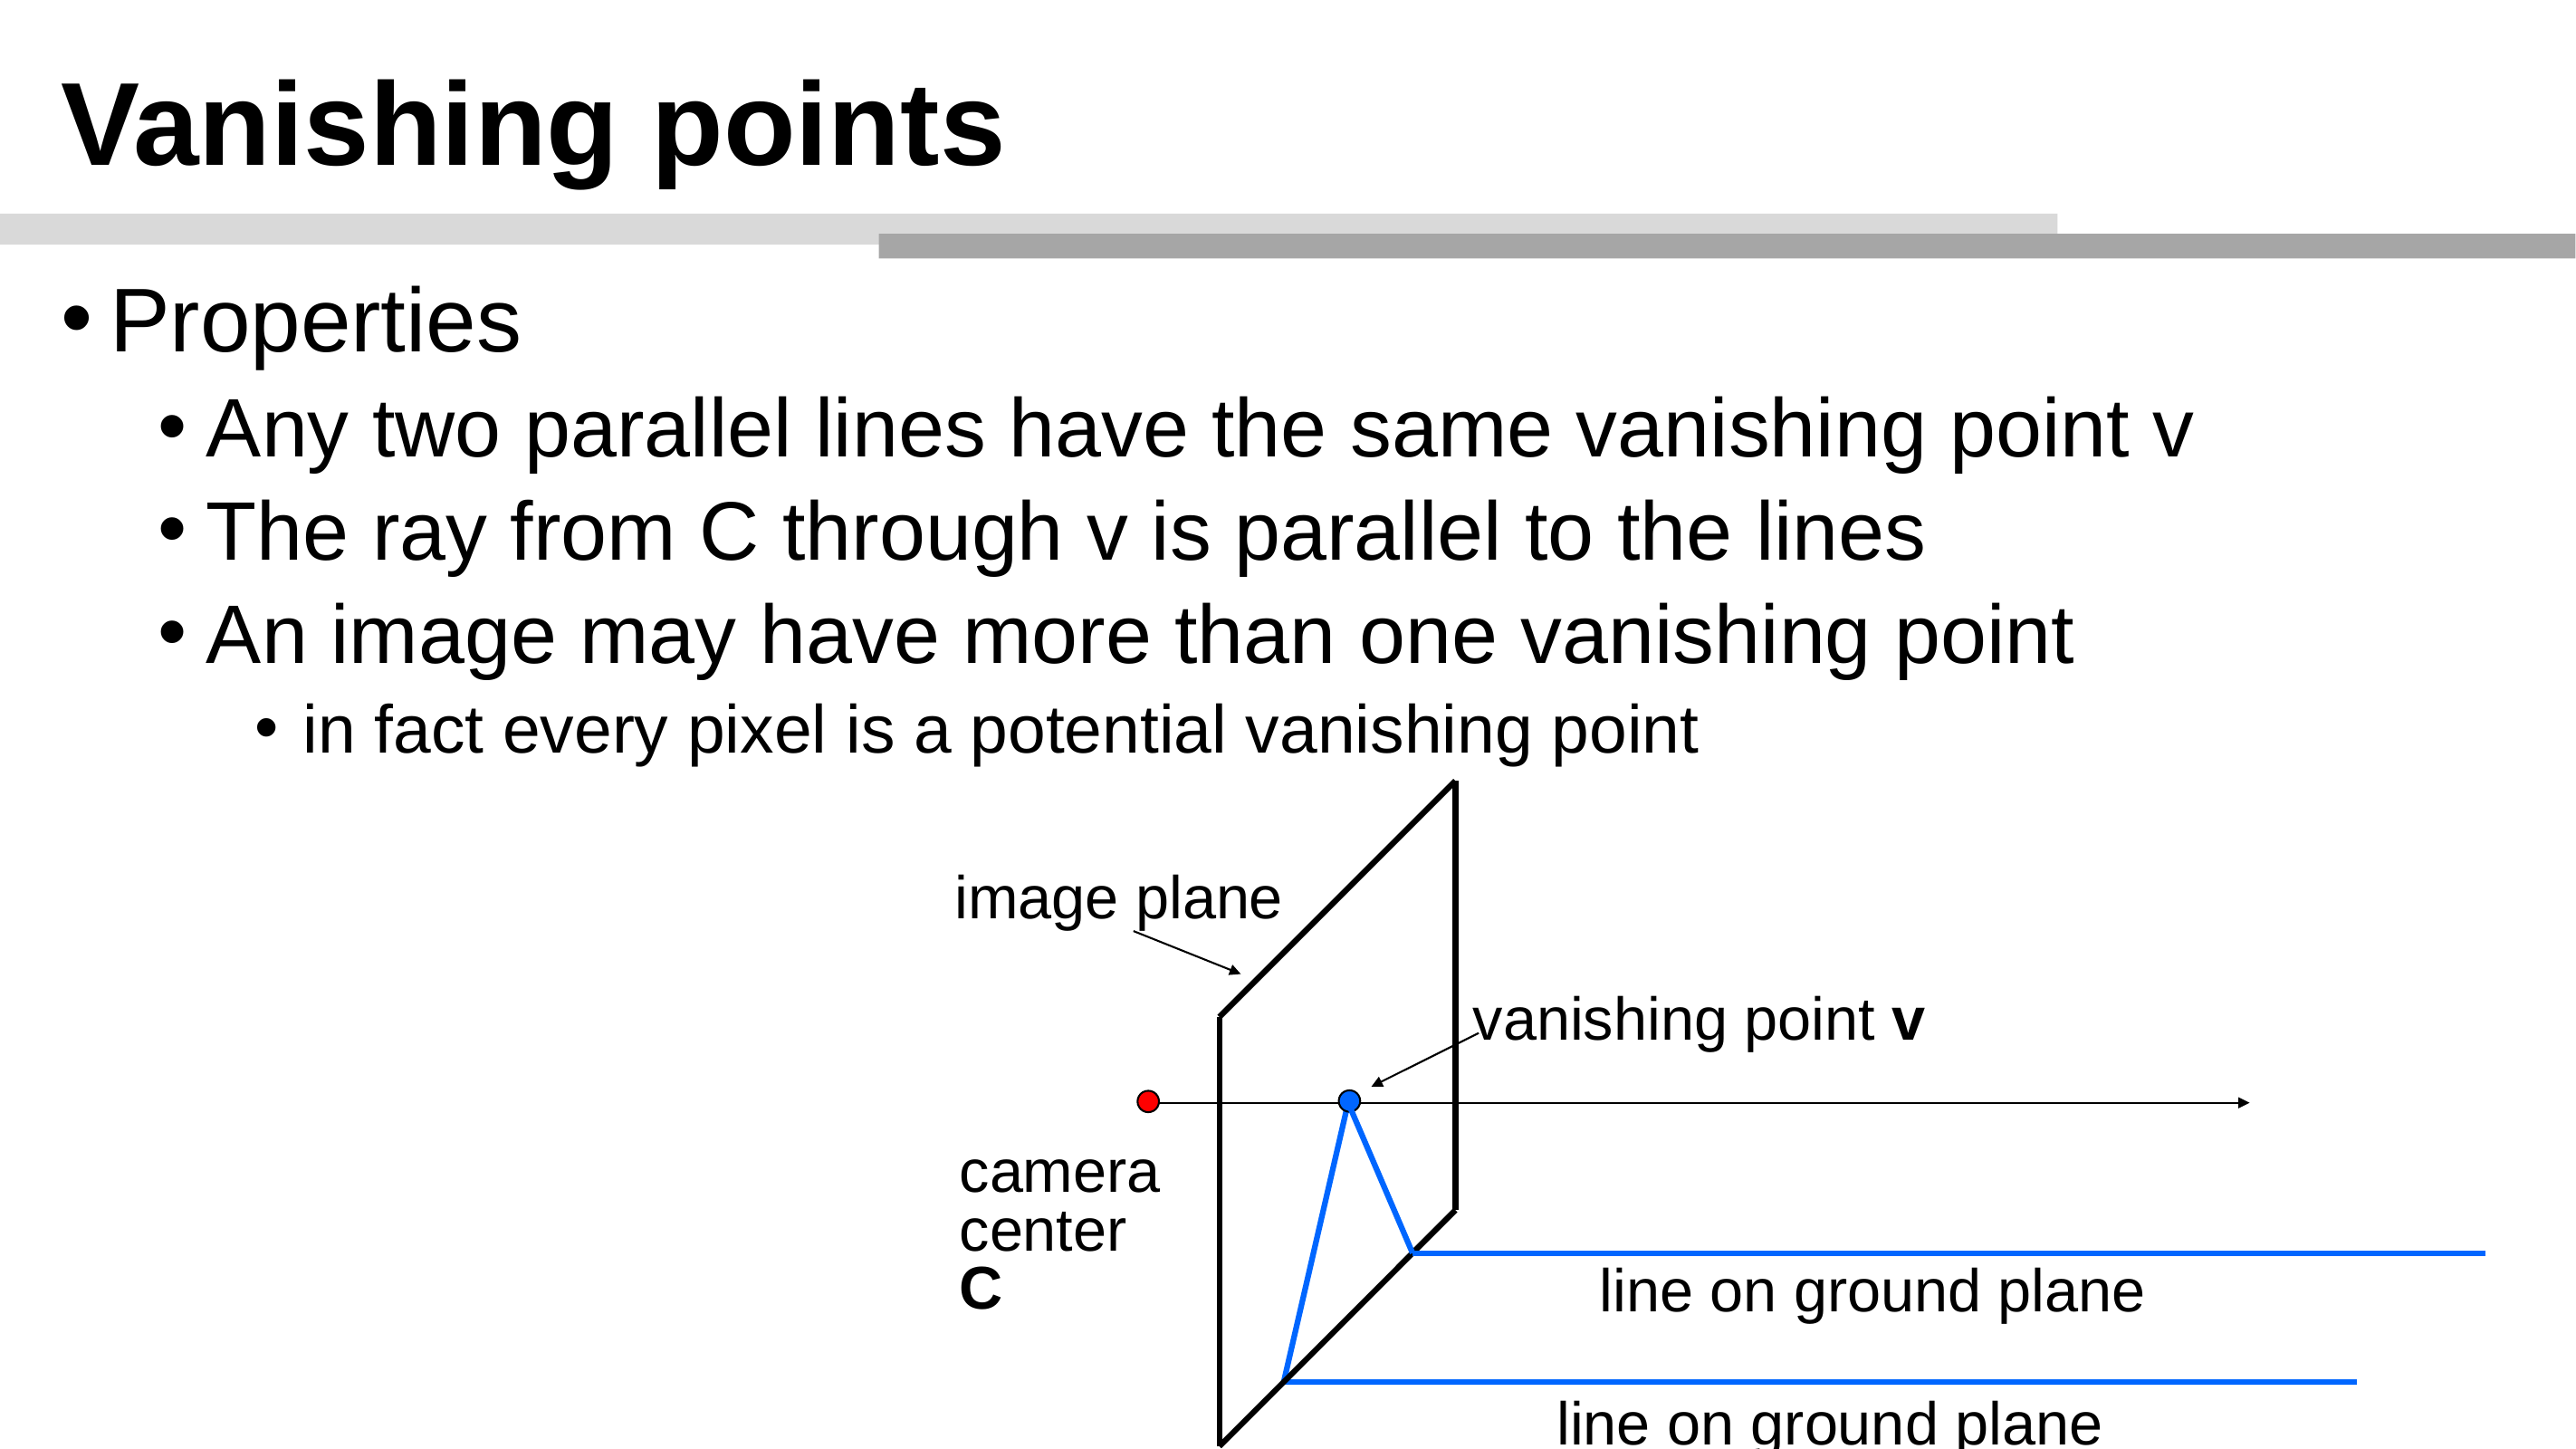

# Vanishing points
Properties
Any two parallel lines have the same vanishing point v
The ray from C through v is parallel to the lines
An image may have more than one vanishing point
in fact every pixel is a potential vanishing point

image plane

vanishing point v

line on ground plane

camera
center
C

line on ground plane